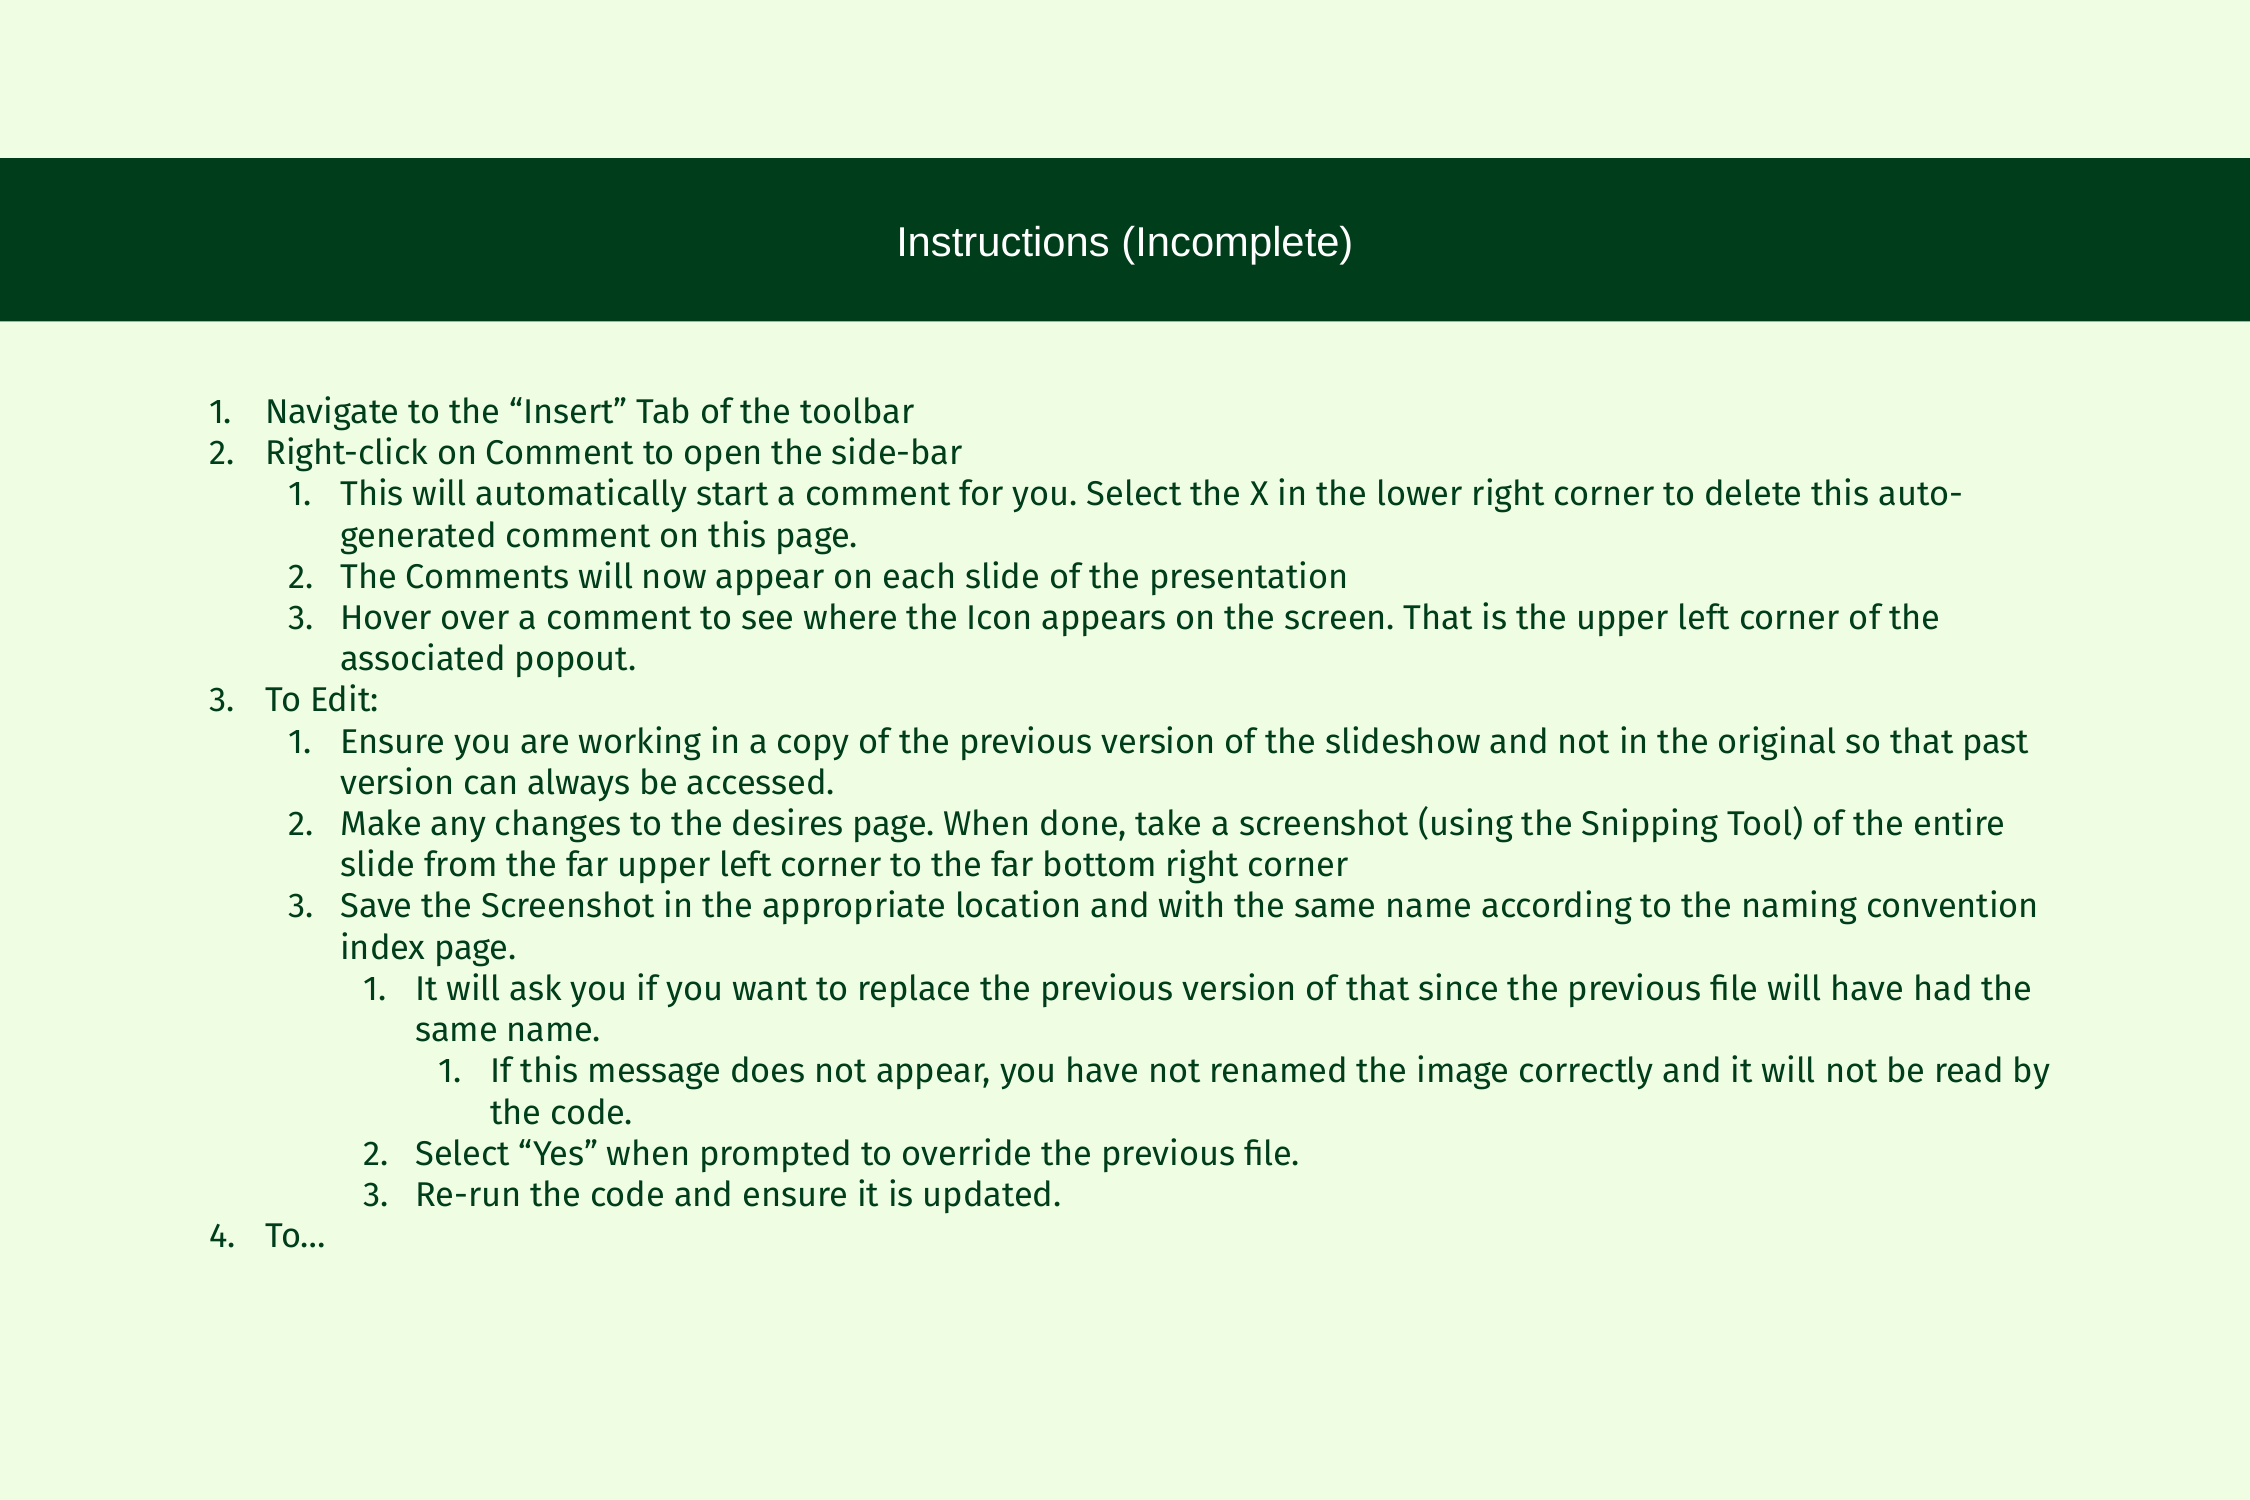

# Instructions (Incomplete)
Navigate to the “Insert” Tab of the toolbar
Right-click on Comment to open the side-bar
This will automatically start a comment for you. Select the X in the lower right corner to delete this auto-generated comment on this page.
The Comments will now appear on each slide of the presentation
Hover over a comment to see where the Icon appears on the screen. That is the upper left corner of the associated popout.
To Edit:
Ensure you are working in a copy of the previous version of the slideshow and not in the original so that past version can always be accessed.
Make any changes to the desires page. When done, take a screenshot (using the Snipping Tool) of the entire slide from the far upper left corner to the far bottom right corner
Save the Screenshot in the appropriate location and with the same name according to the naming convention index page.
It will ask you if you want to replace the previous version of that since the previous file will have had the same name.
If this message does not appear, you have not renamed the image correctly and it will not be read by the code.
Select “Yes” when prompted to override the previous file.
Re-run the code and ensure it is updated.
To…